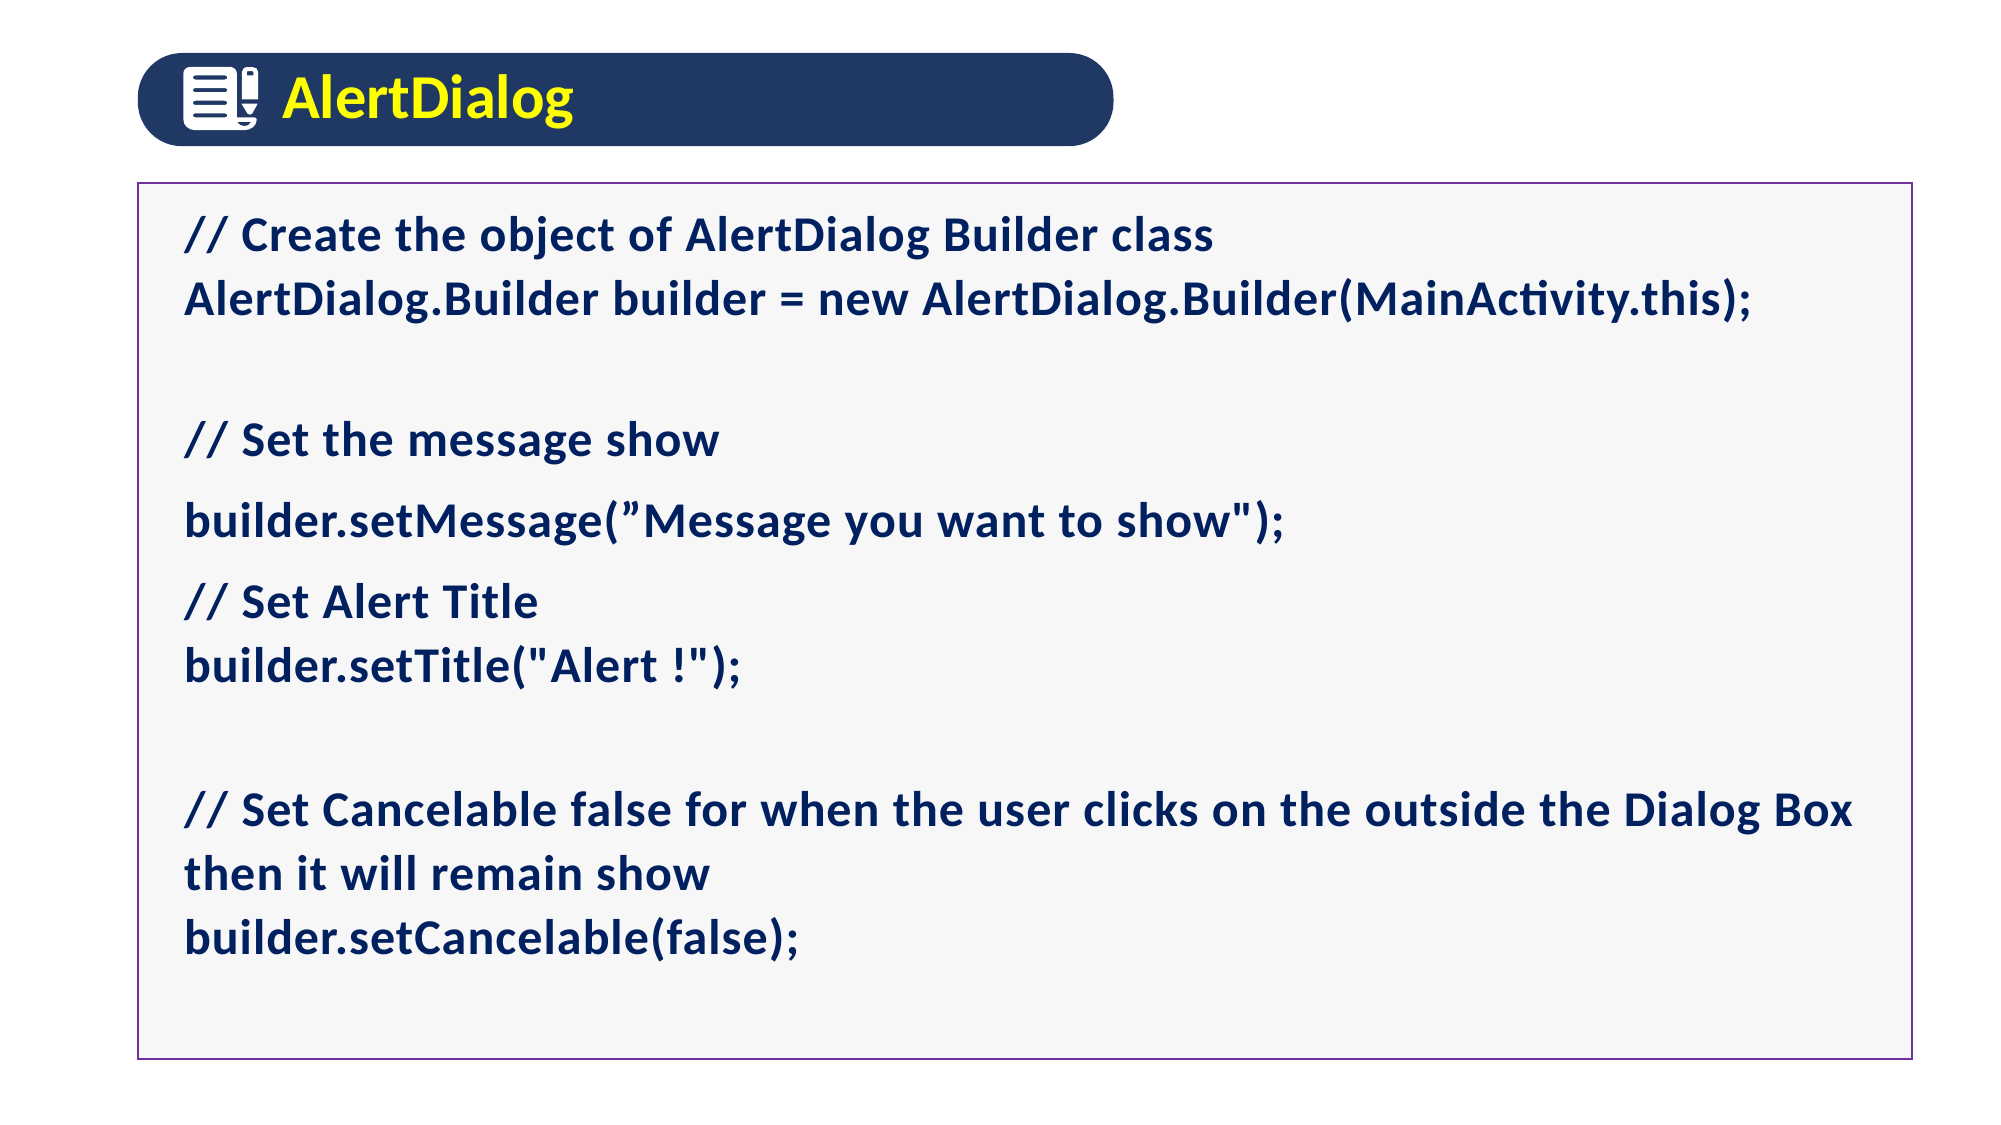

AlertDialog

// Create the object of AlertDialog Builder class
AlertDialog.Builder builder = new AlertDialog.Builder(MainActivity.this);
// Set the message show
builder.setMessage(”Message you want to show");
// Set Alert Title
builder.setTitle("Alert !");
// Set Cancelable false for when the user clicks on the outside the Dialog Box then it will remain show
builder.setCancelable(false);